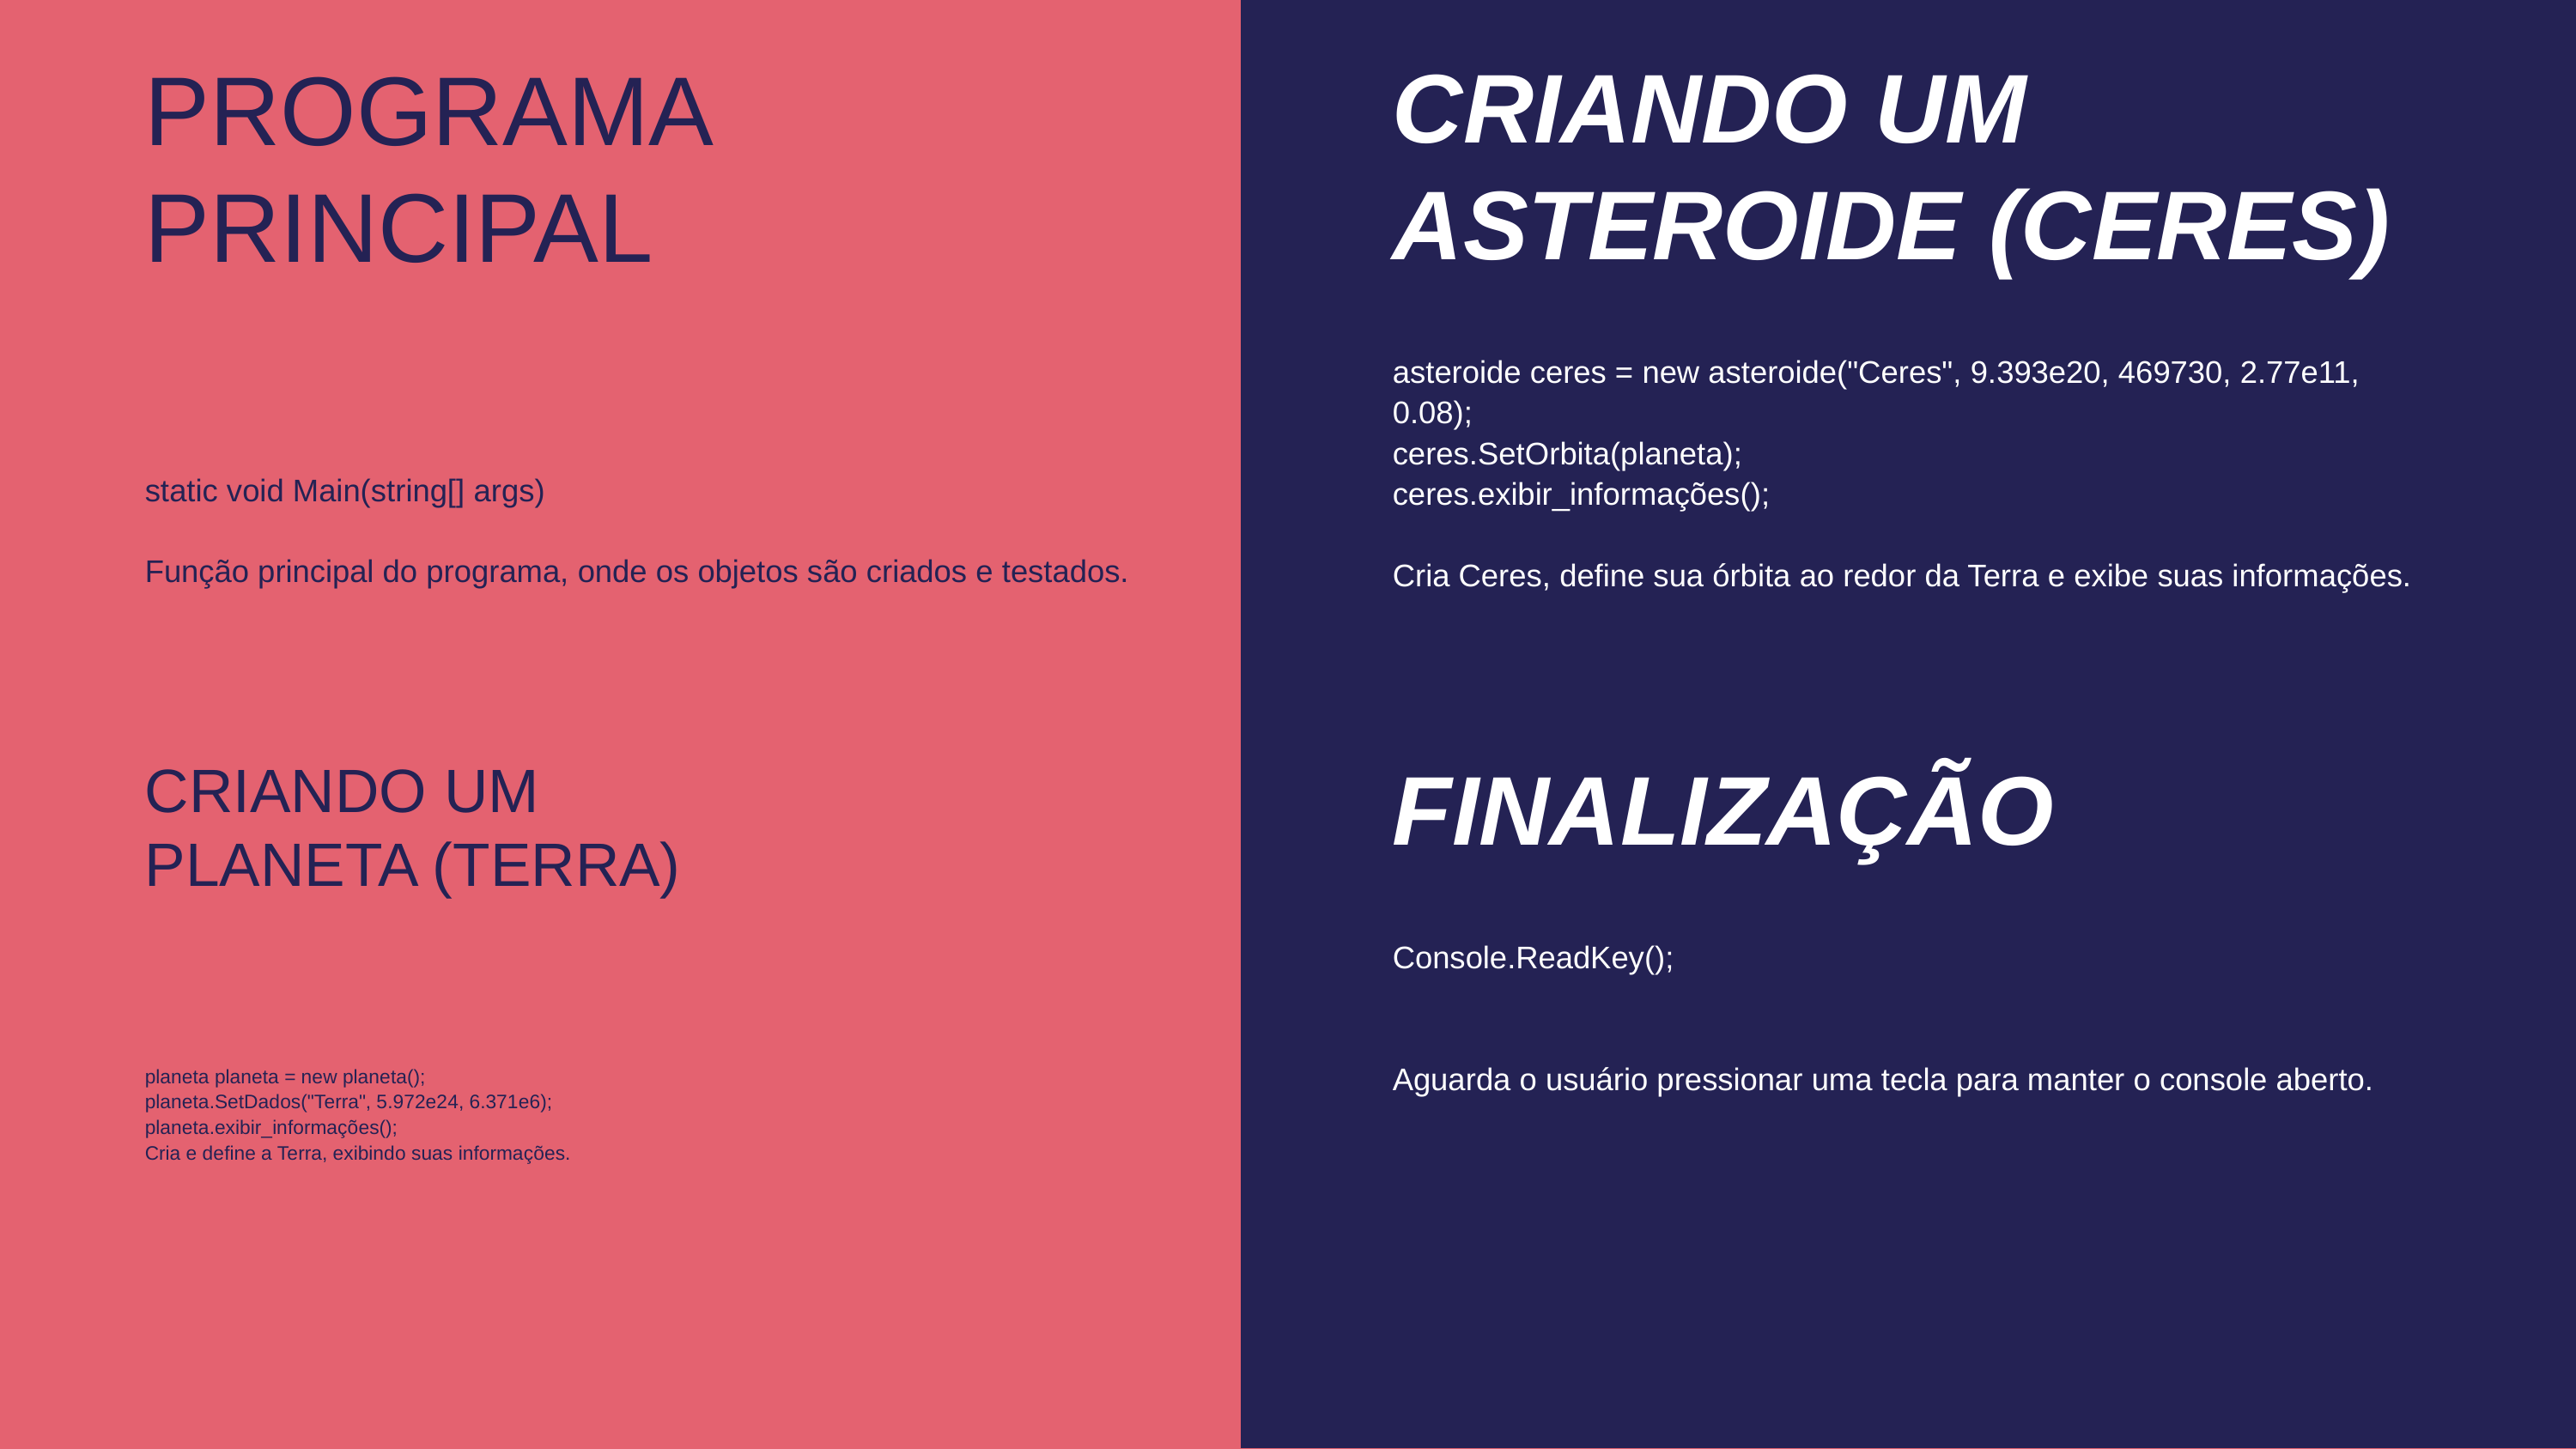

CRIANDO UM ASTEROIDE (CERES)
asteroide ceres = new asteroide("Ceres", 9.393e20, 469730, 2.77e11, 0.08);
ceres.SetOrbita(planeta);
ceres.exibir_informações();

Cria Ceres, define sua órbita ao redor da Terra e exibe suas informações.

PROGRAMA PRINCIPAL

static void Main(string[] args)

Função principal do programa, onde os objetos são criados e testados.

FINALIZAÇÃO
Console.ReadKey();

Aguarda o usuário pressionar uma tecla para manter o console aberto.

CRIANDO UM PLANETA (TERRA)

planeta planeta = new planeta();
planeta.SetDados("Terra", 5.972e24, 6.371e6);
planeta.exibir_informações();
Cria e define a Terra, exibindo suas informações.